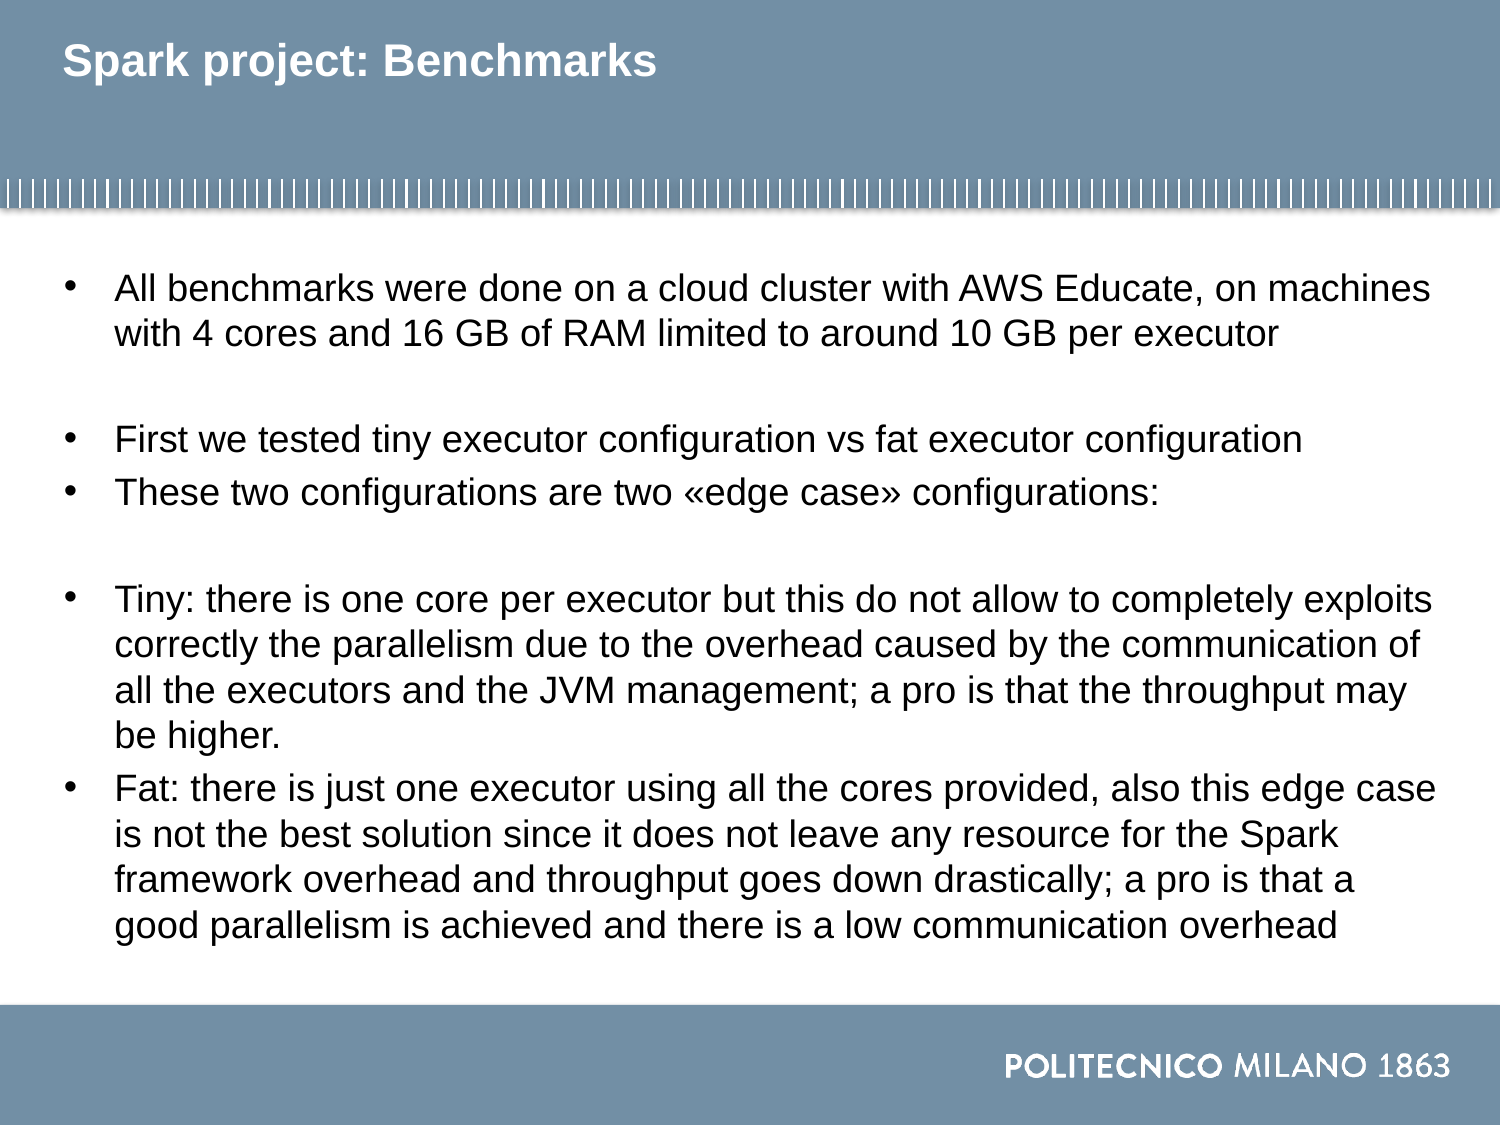

# Spark project: Benchmarks
All benchmarks were done on a cloud cluster with AWS Educate, on machines with 4 cores and 16 GB of RAM limited to around 10 GB per executor

First we tested tiny executor configuration vs fat executor configuration
These two configurations are two «edge case» configurations:

Tiny: there is one core per executor but this do not allow to completely exploits correctly the parallelism due to the overhead caused by the communication of all the executors and the JVM management; a pro is that the throughput may be higher.
Fat: there is just one executor using all the cores provided, also this edge case is not the best solution since it does not leave any resource for the Spark framework overhead and throughput goes down drastically; a pro is that a good parallelism is achieved and there is a low communication overhead